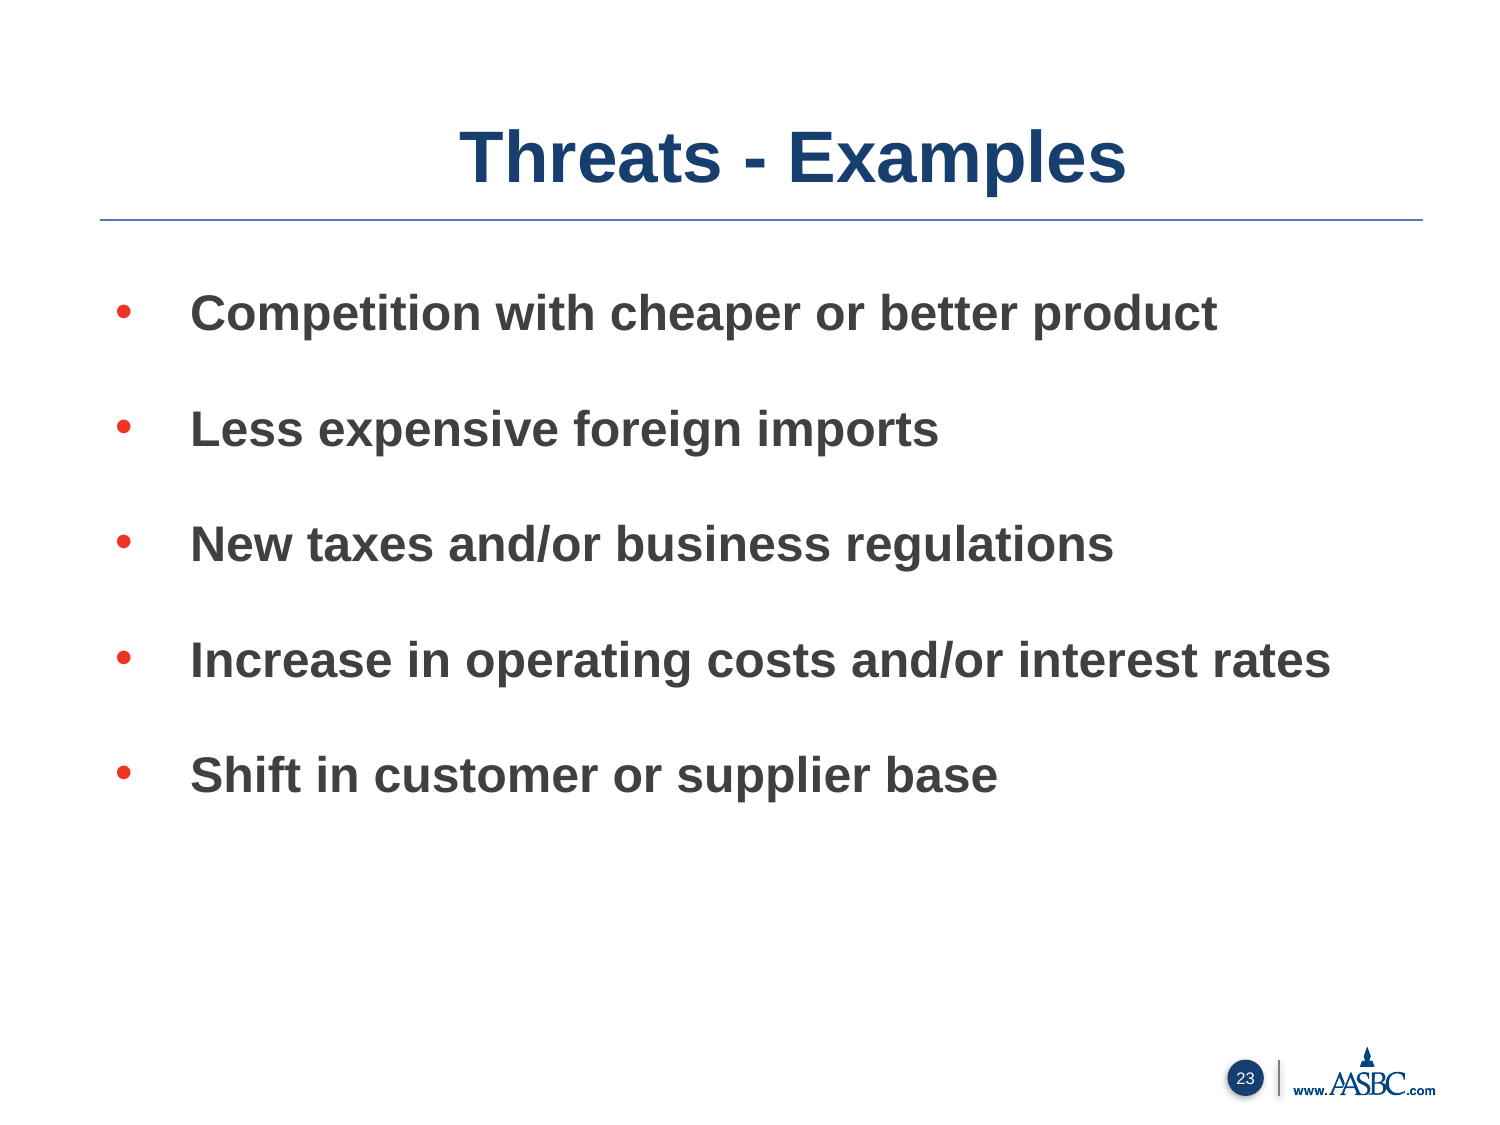

Threats - Examples
Competition with cheaper or better product
Less expensive foreign imports
New taxes and/or business regulations
Increase in operating costs and/or interest rates
Shift in customer or supplier base